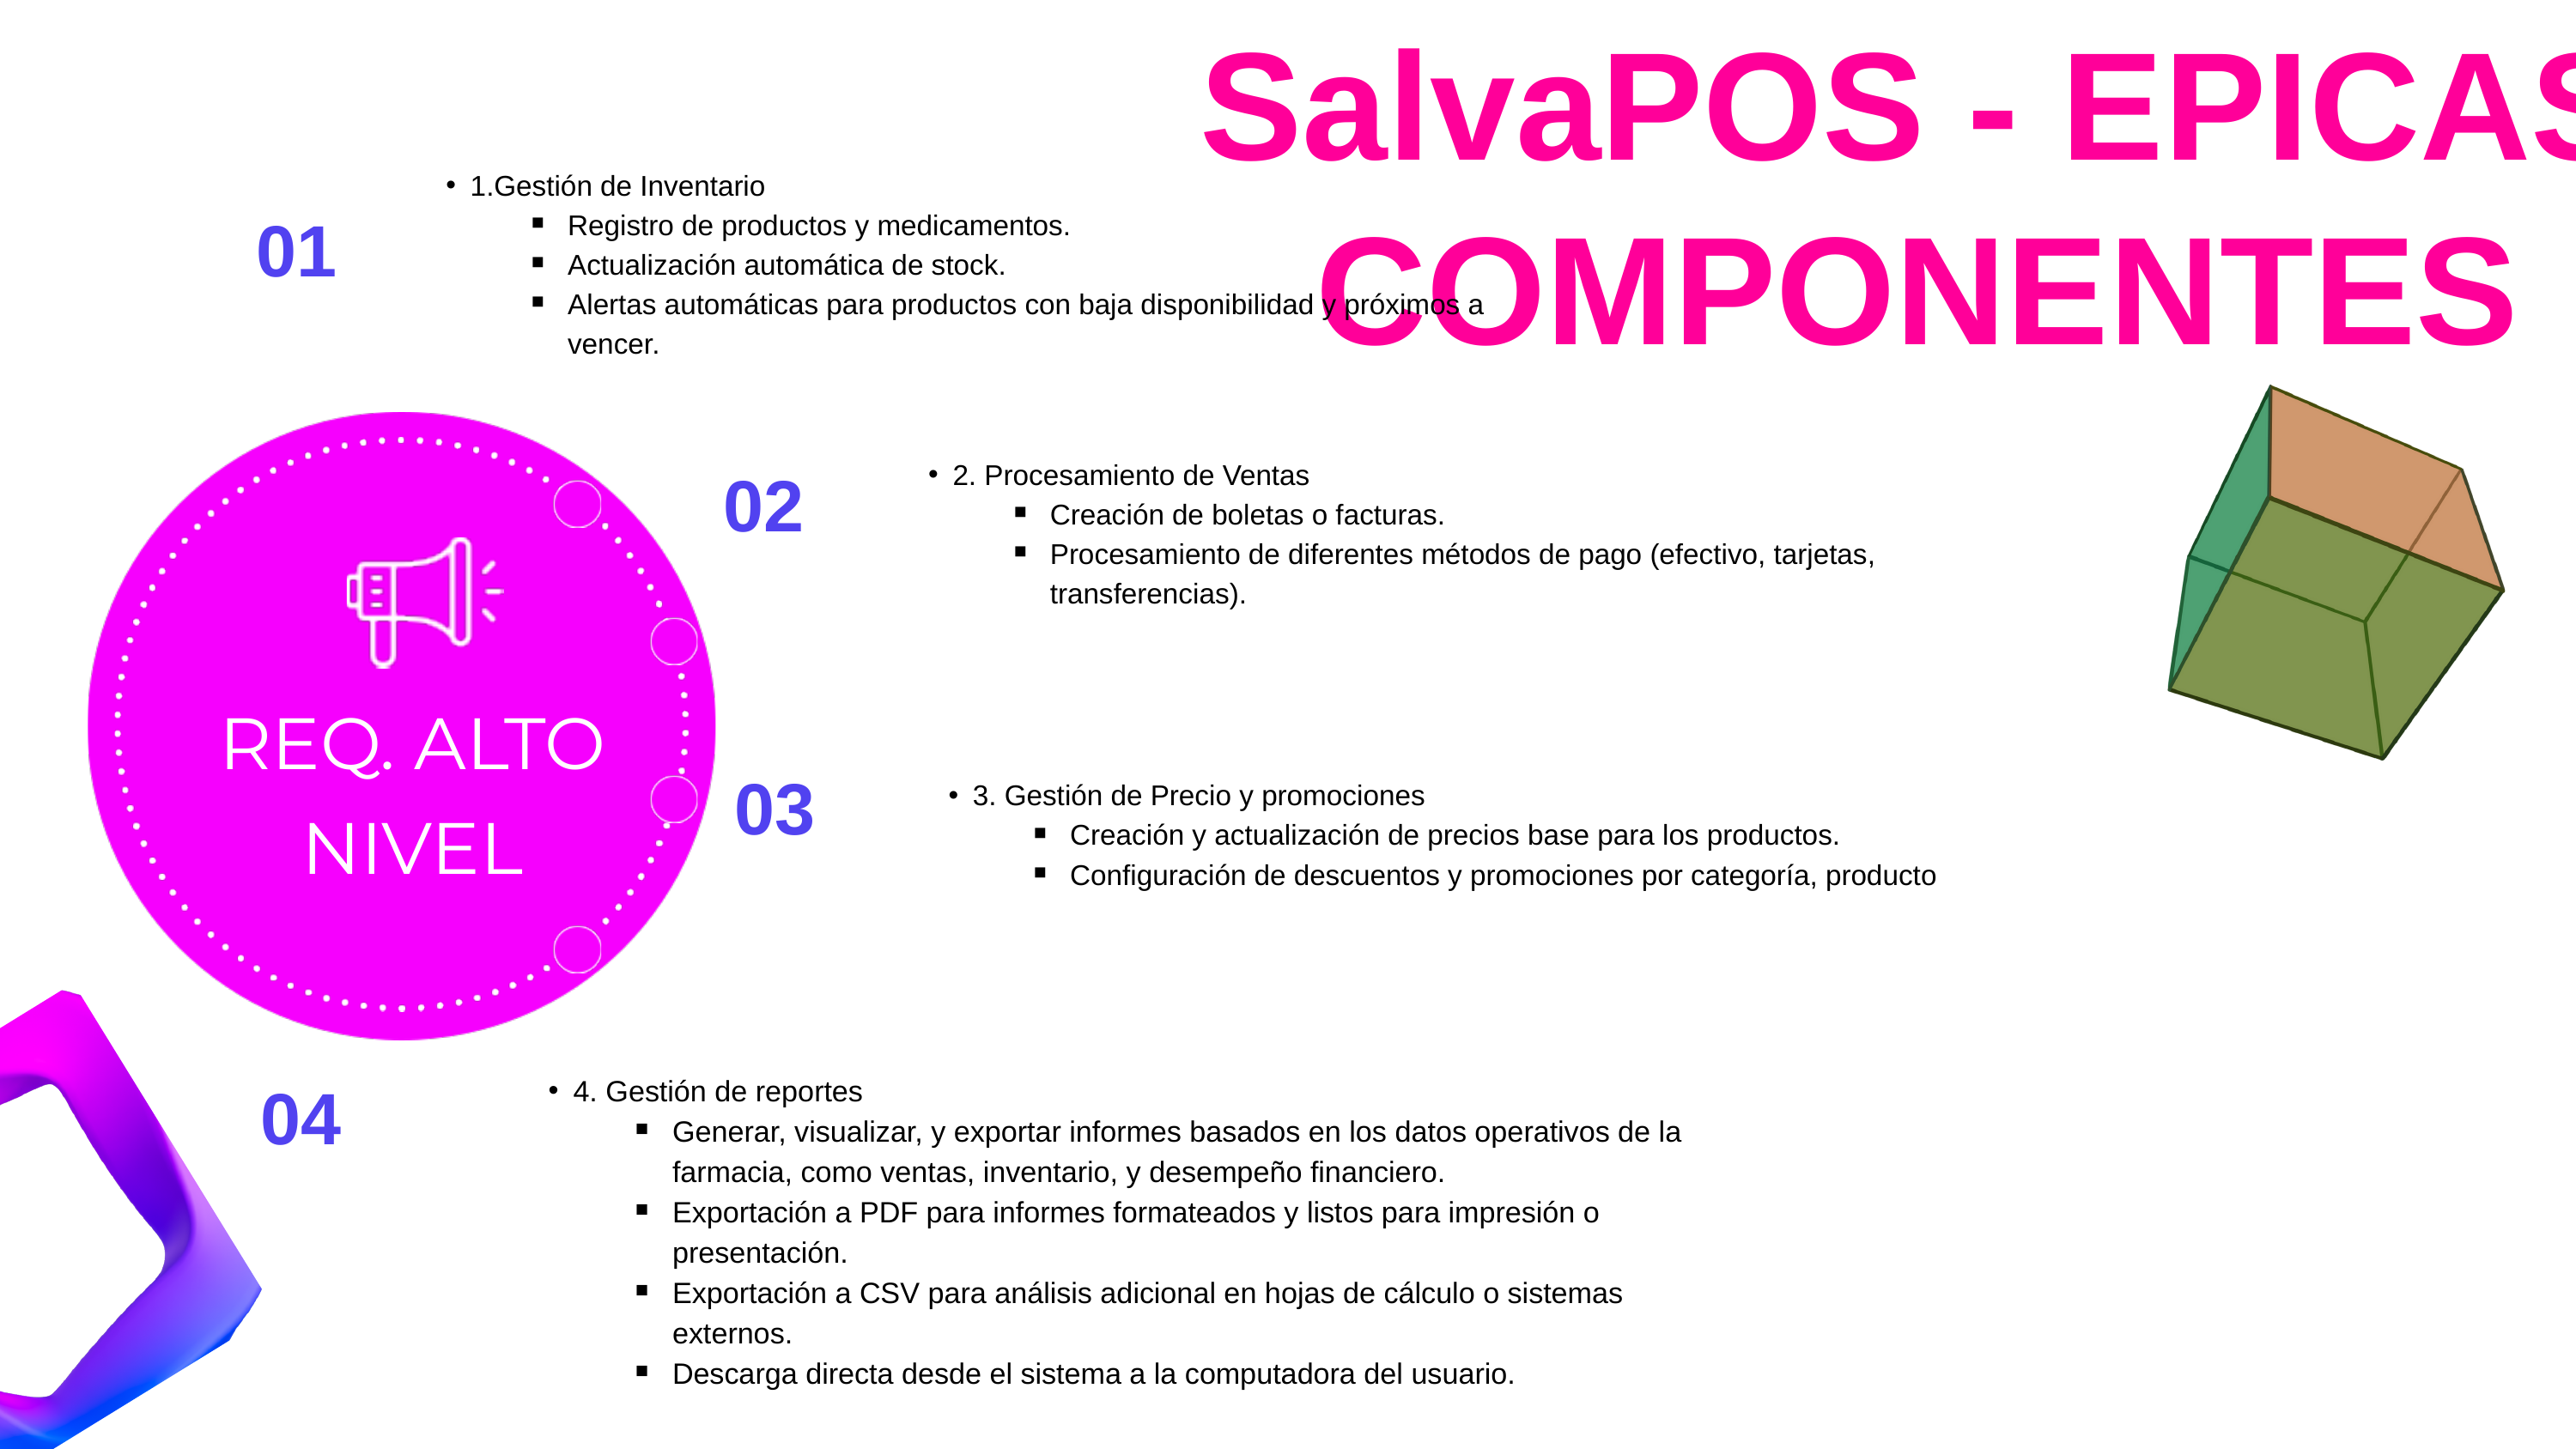

SalvaPOS - EPICAS
COMPONENTES
1.Gestión de Inventario
Registro de productos y medicamentos.
Actualización automática de stock.
Alertas automáticas para productos con baja disponibilidad y próximos a vencer.

01

EPICA 1

02

2. Procesamiento de Ventas
Creación de boletas o facturas.
Procesamiento de diferentes métodos de pago (efectivo, tarjetas, transferencias).

EPICA 2

REQ. ALTO NIVEL
03
3. Gestión de Precio y promociones
Creación y actualización de precios base para los productos.
Configuración de descuentos y promociones por categoría, producto

04

4. Gestión de reportes
Generar, visualizar, y exportar informes basados en los datos operativos de la farmacia, como ventas, inventario, y desempeño financiero.
Exportación a PDF para informes formateados y listos para impresión o presentación.
Exportación a CSV para análisis adicional en hojas de cálculo o sistemas externos.
Descarga directa desde el sistema a la computadora del usuario.